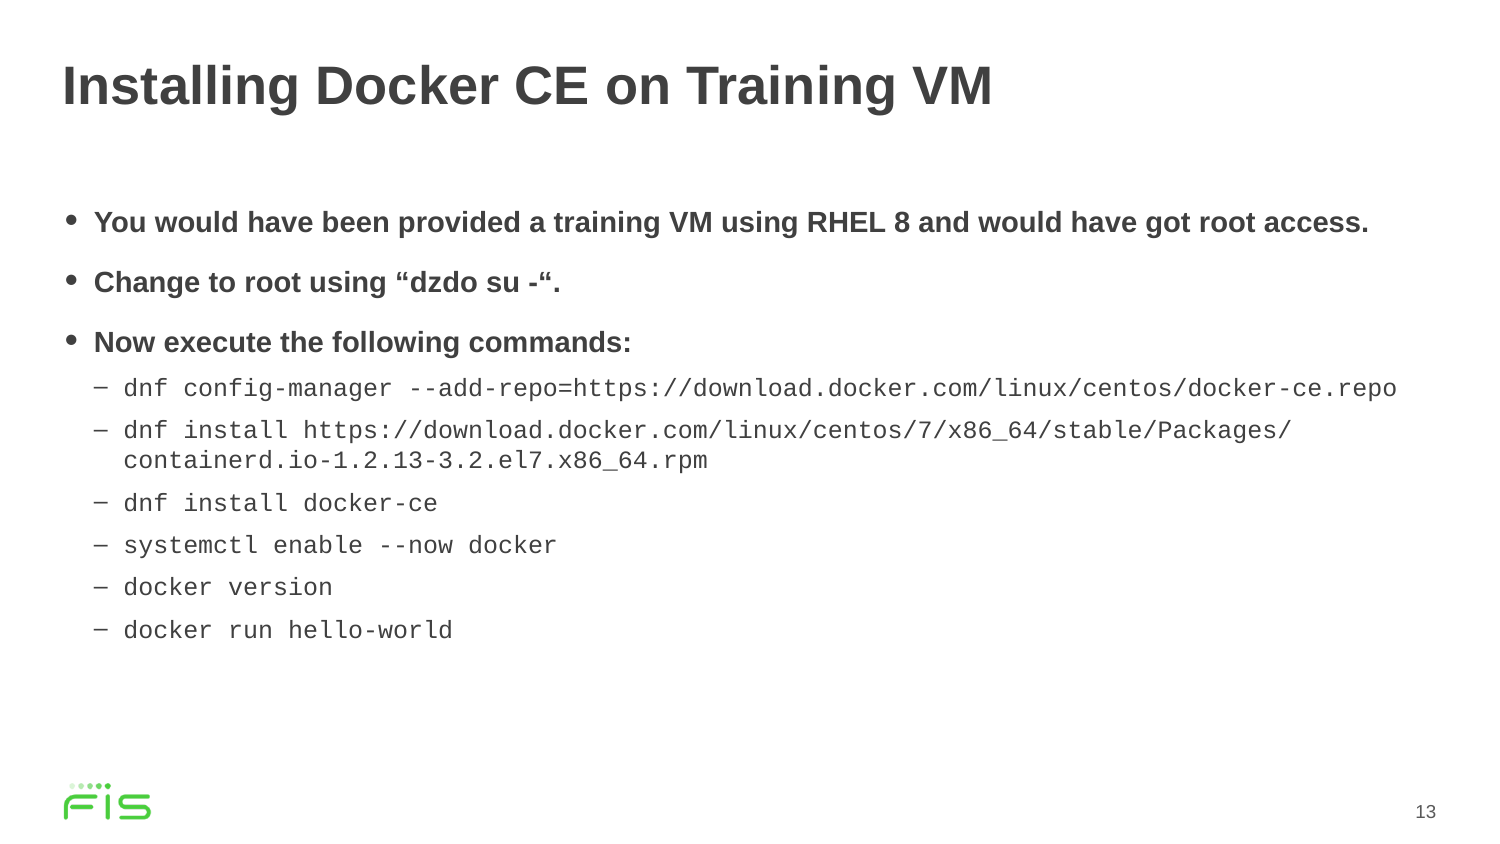

# Installing Docker CE on Training VM
You would have been provided a training VM using RHEL 8 and would have got root access.
Change to root using “dzdo su -“.
Now execute the following commands:
dnf config-manager --add-repo=https://download.docker.com/linux/centos/docker-ce.repo
dnf install https://download.docker.com/linux/centos/7/x86_64/stable/Packages/containerd.io-1.2.13-3.2.el7.x86_64.rpm
dnf install docker-ce
systemctl enable --now docker
docker version
docker run hello-world
13